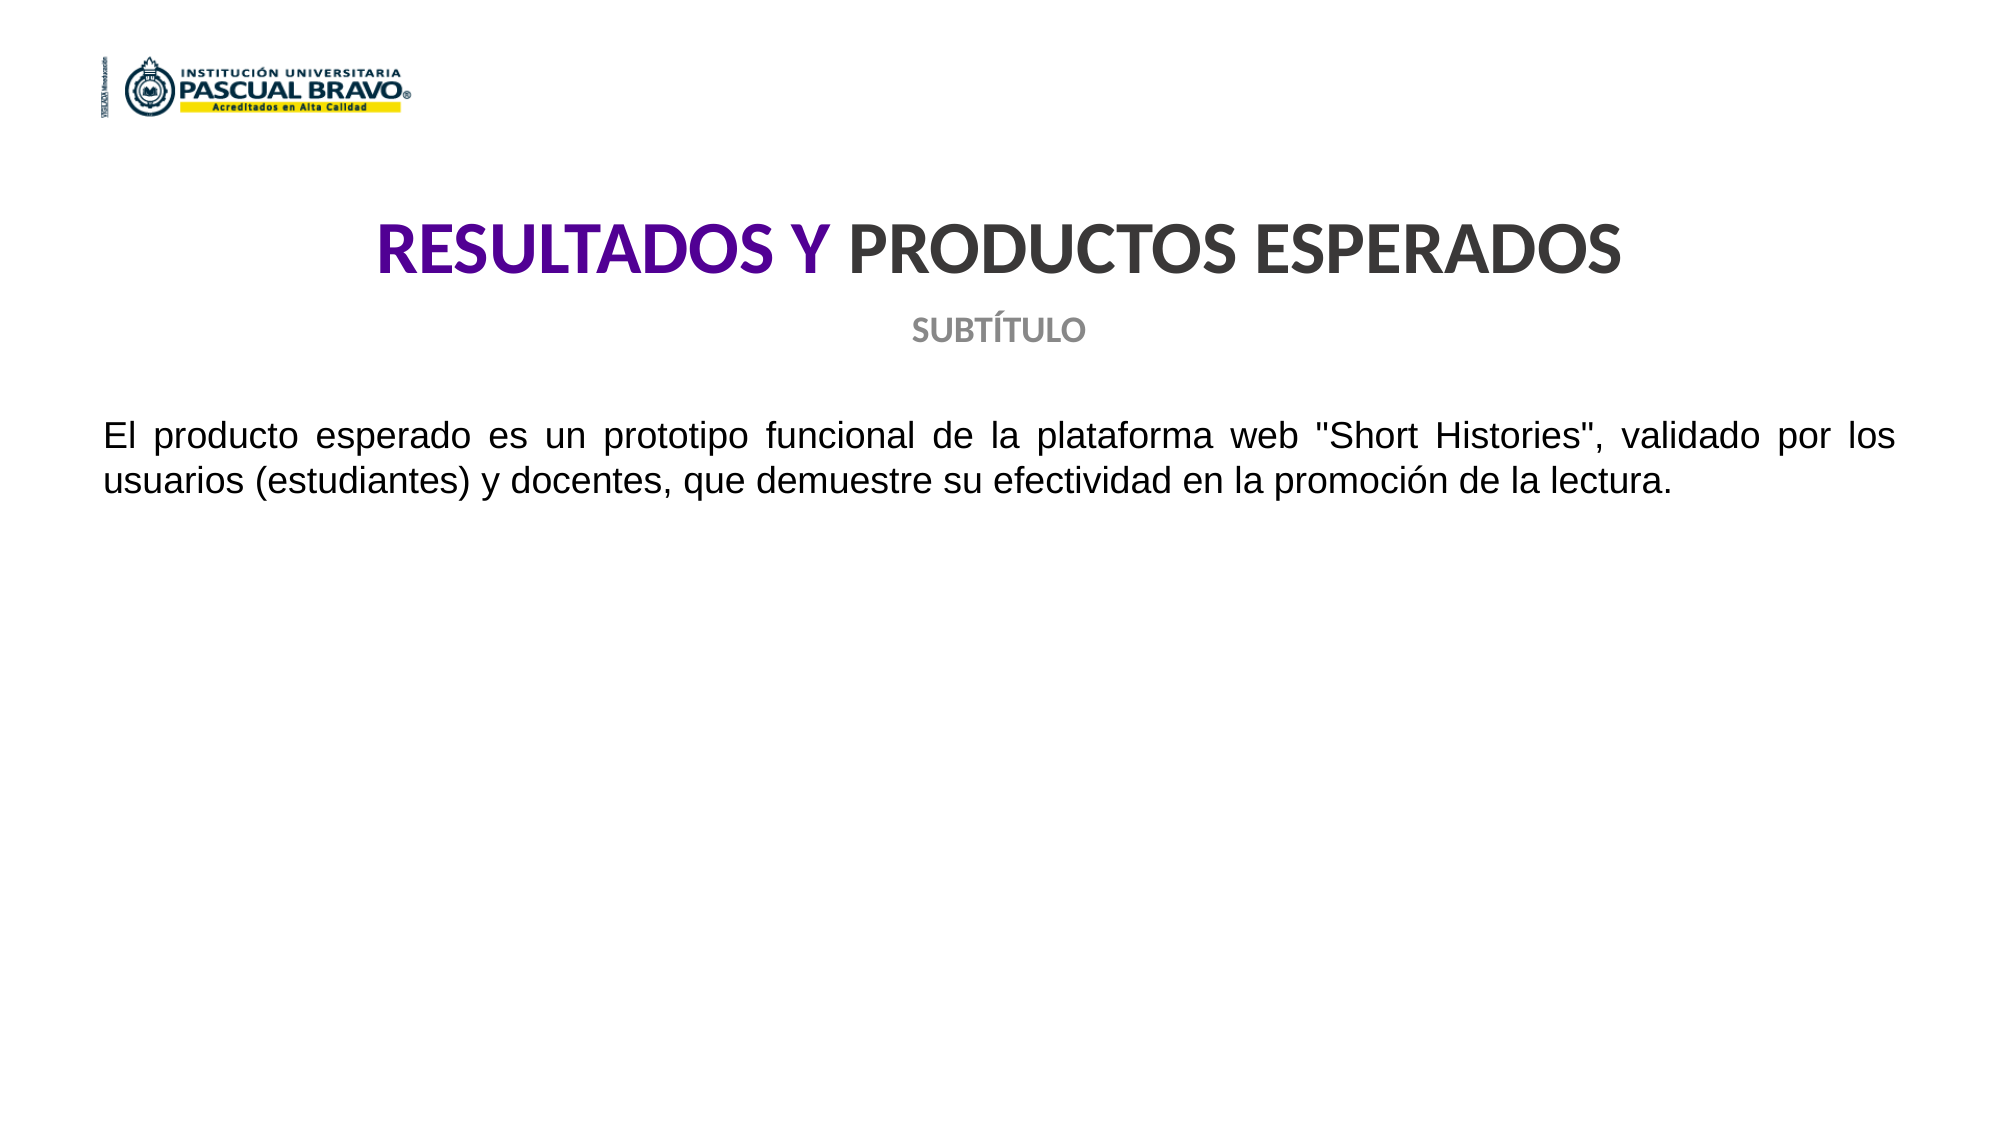

RESULTADOS Y PRODUCTOS ESPERADOS
SUBTÍTULO
El producto esperado es un prototipo funcional de la plataforma web "Short Histories", validado por los usuarios (estudiantes) y docentes, que demuestre su efectividad en la promoción de la lectura.